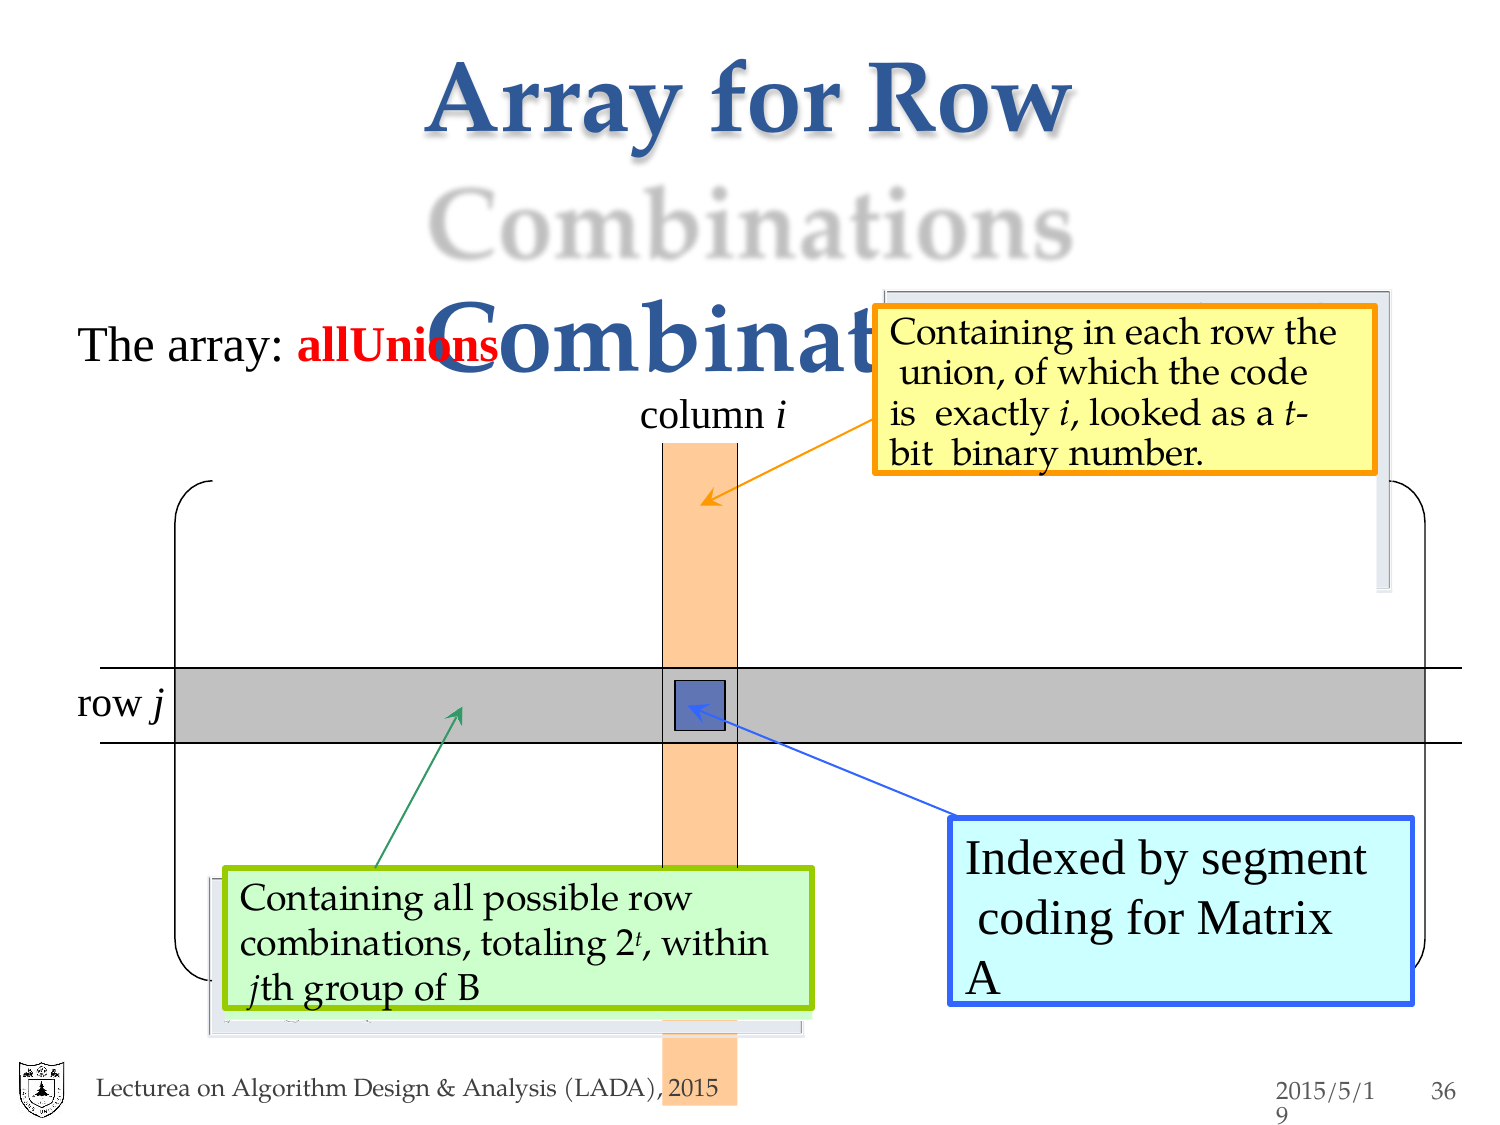

# Array for Row  Combinations

Containing in each row the  union, of which the code is  exactly i, looked as a t-bit  binary number.
The array: allUnions
column i

row j

Indexed by segment  coding for Matrix A
Containing all possible row  combinations, totaling 2t, within  jth group of B

Lecturea on Algorithm Design & Analysis (LADA),
2015
2015/5/19
36